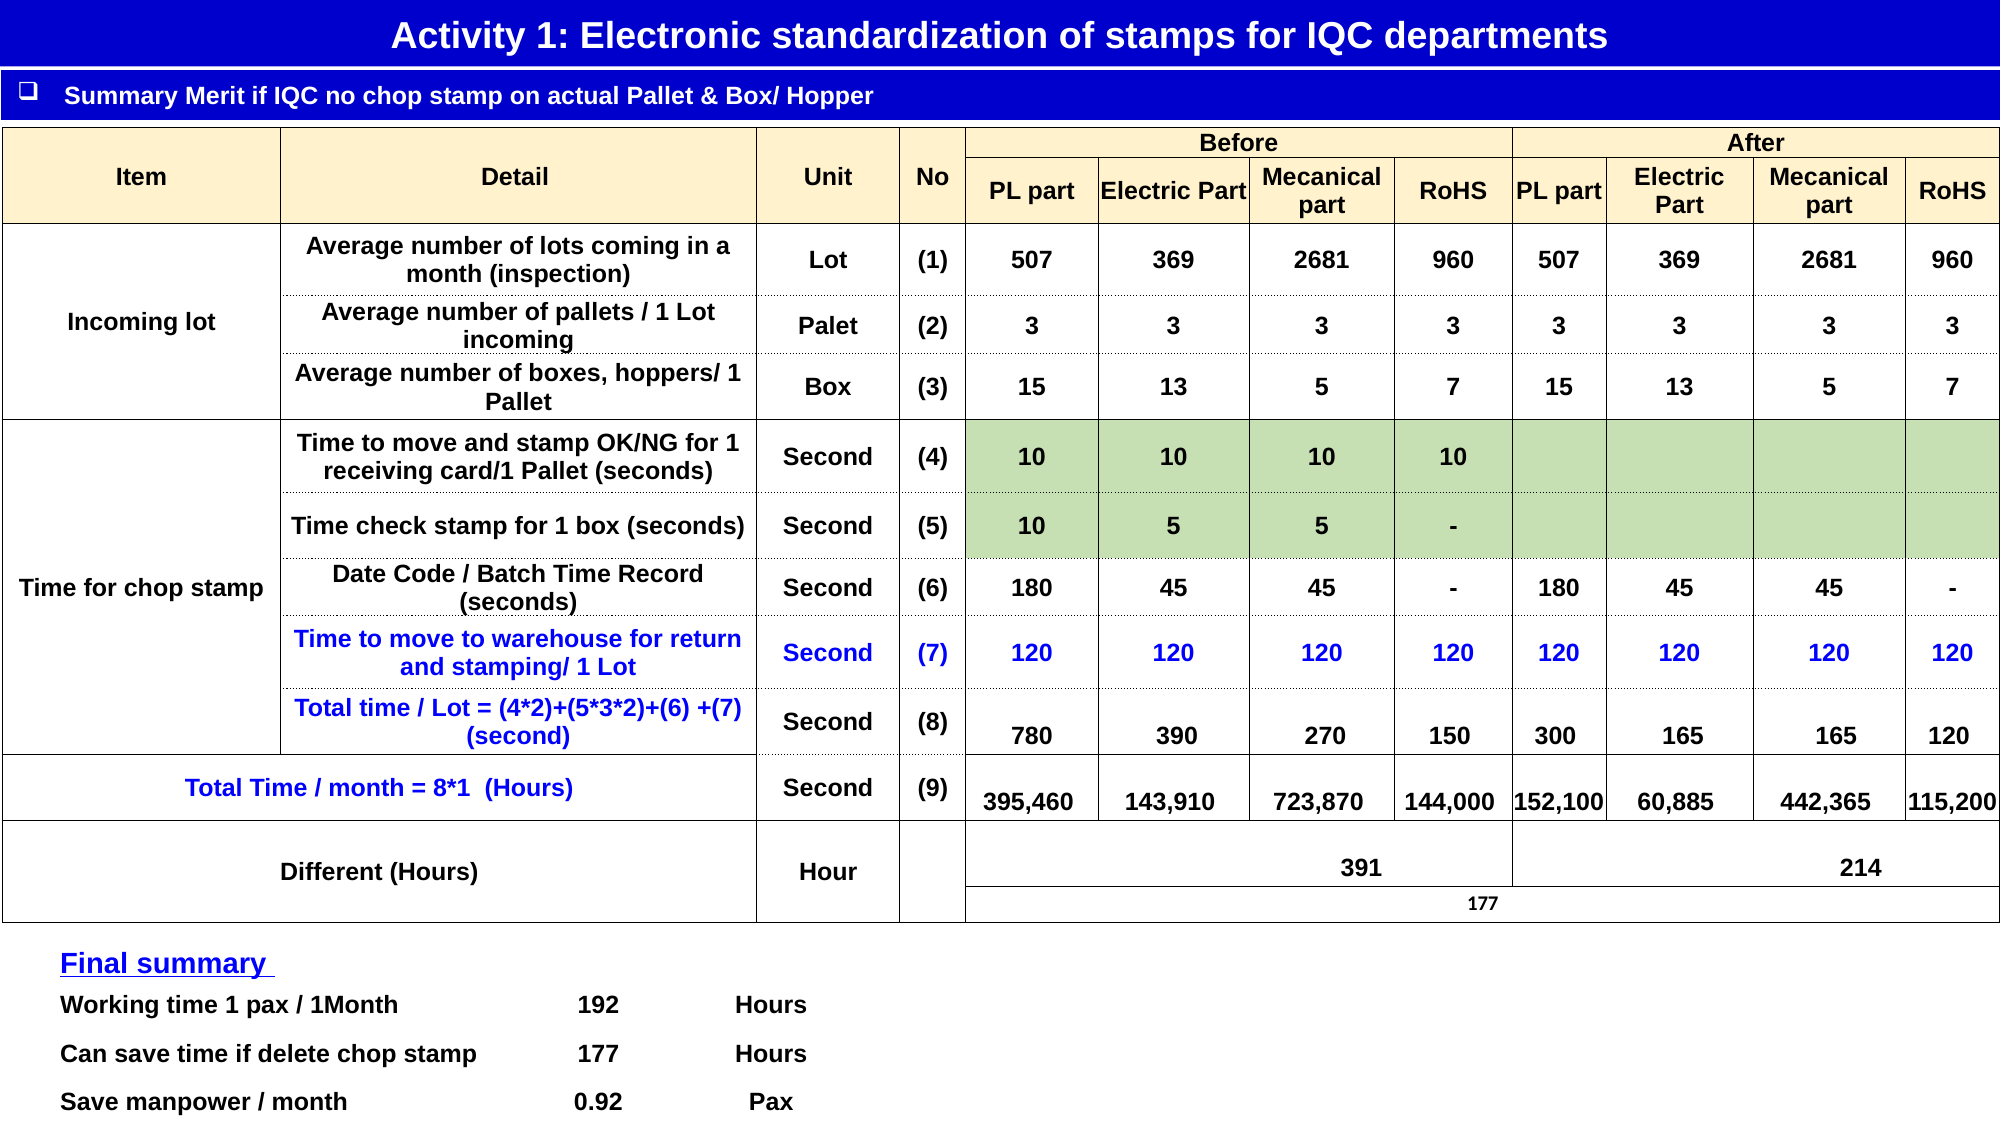

Activity 1: Electronic standardization of stamps for IQC departments
Summary Merit if IQC no chop stamp on actual Pallet & Box/ Hopper
| Item | Detail | Unit | No | Before |  |  |  | After |  |  |  |
| --- | --- | --- | --- | --- | --- | --- | --- | --- | --- | --- | --- |
|  |  |  |  | PL part | Electric Part | Mecanical part | RoHS | PL part | Electric Part | Mecanical part | RoHS |
| Incoming lot | Average number of lots coming in a month (inspection) | Lot | (1) | 507 | 369 | 2681 | 960 | 507 | 369 | 2681 | 960 |
|  | Average number of pallets / 1 Lot incoming | Palet | (2) | 3 | 3 | 3 | 3 | 3 | 3 | 3 | 3 |
|  | Average number of boxes, hoppers/ 1 Pallet | Box | (3) | 15 | 13 | 5 | 7 | 15 | 13 | 5 | 7 |
| Time for chop stamp | Time to move and stamp OK/NG for 1 receiving card/1 Pallet (seconds) | Second | (4) | 10 | 10 | 10 | 10 |  |  |  |  |
|  | Time check stamp for 1 box (seconds) | Second | (5) | 10 | 5 | 5 | - |  |  |  |  |
|  | Date Code / Batch Time Record (seconds) | Second | (6) | 180 | 45 | 45 | - | 180 | 45 | 45 | - |
|  | Time to move to warehouse for return and stamping/ 1 Lot | Second | (7) | 120 | 120 | 120 | 120 | 120 | 120 | 120 | 120 |
|  | Total time / Lot = (4\*2)+(5\*3\*2)+(6) +(7) (second) | Second | (8) | 780 | 390 | 270 | 150 | 300 | 165 | 165 | 120 |
| Total Time / month = 8\*1 (Hours) |  | Second | (9) | 395,460 | 143,910 | 723,870 | 144,000 | 152,100 | 60,885 | 442,365 | 115,200 |
| Different (Hours) |  | Hour |  | 391 |  |  |  | 214 |  |  |  |
|  |  |  |  | 177 |  |  |  |  |  |  |  |
| Final summary |  |  |
| --- | --- | --- |
| Working time 1 pax / 1Month | 192 | Hours |
| Can save time if delete chop stamp | 177 | Hours |
| Save manpower / month | 0.92 | Pax |